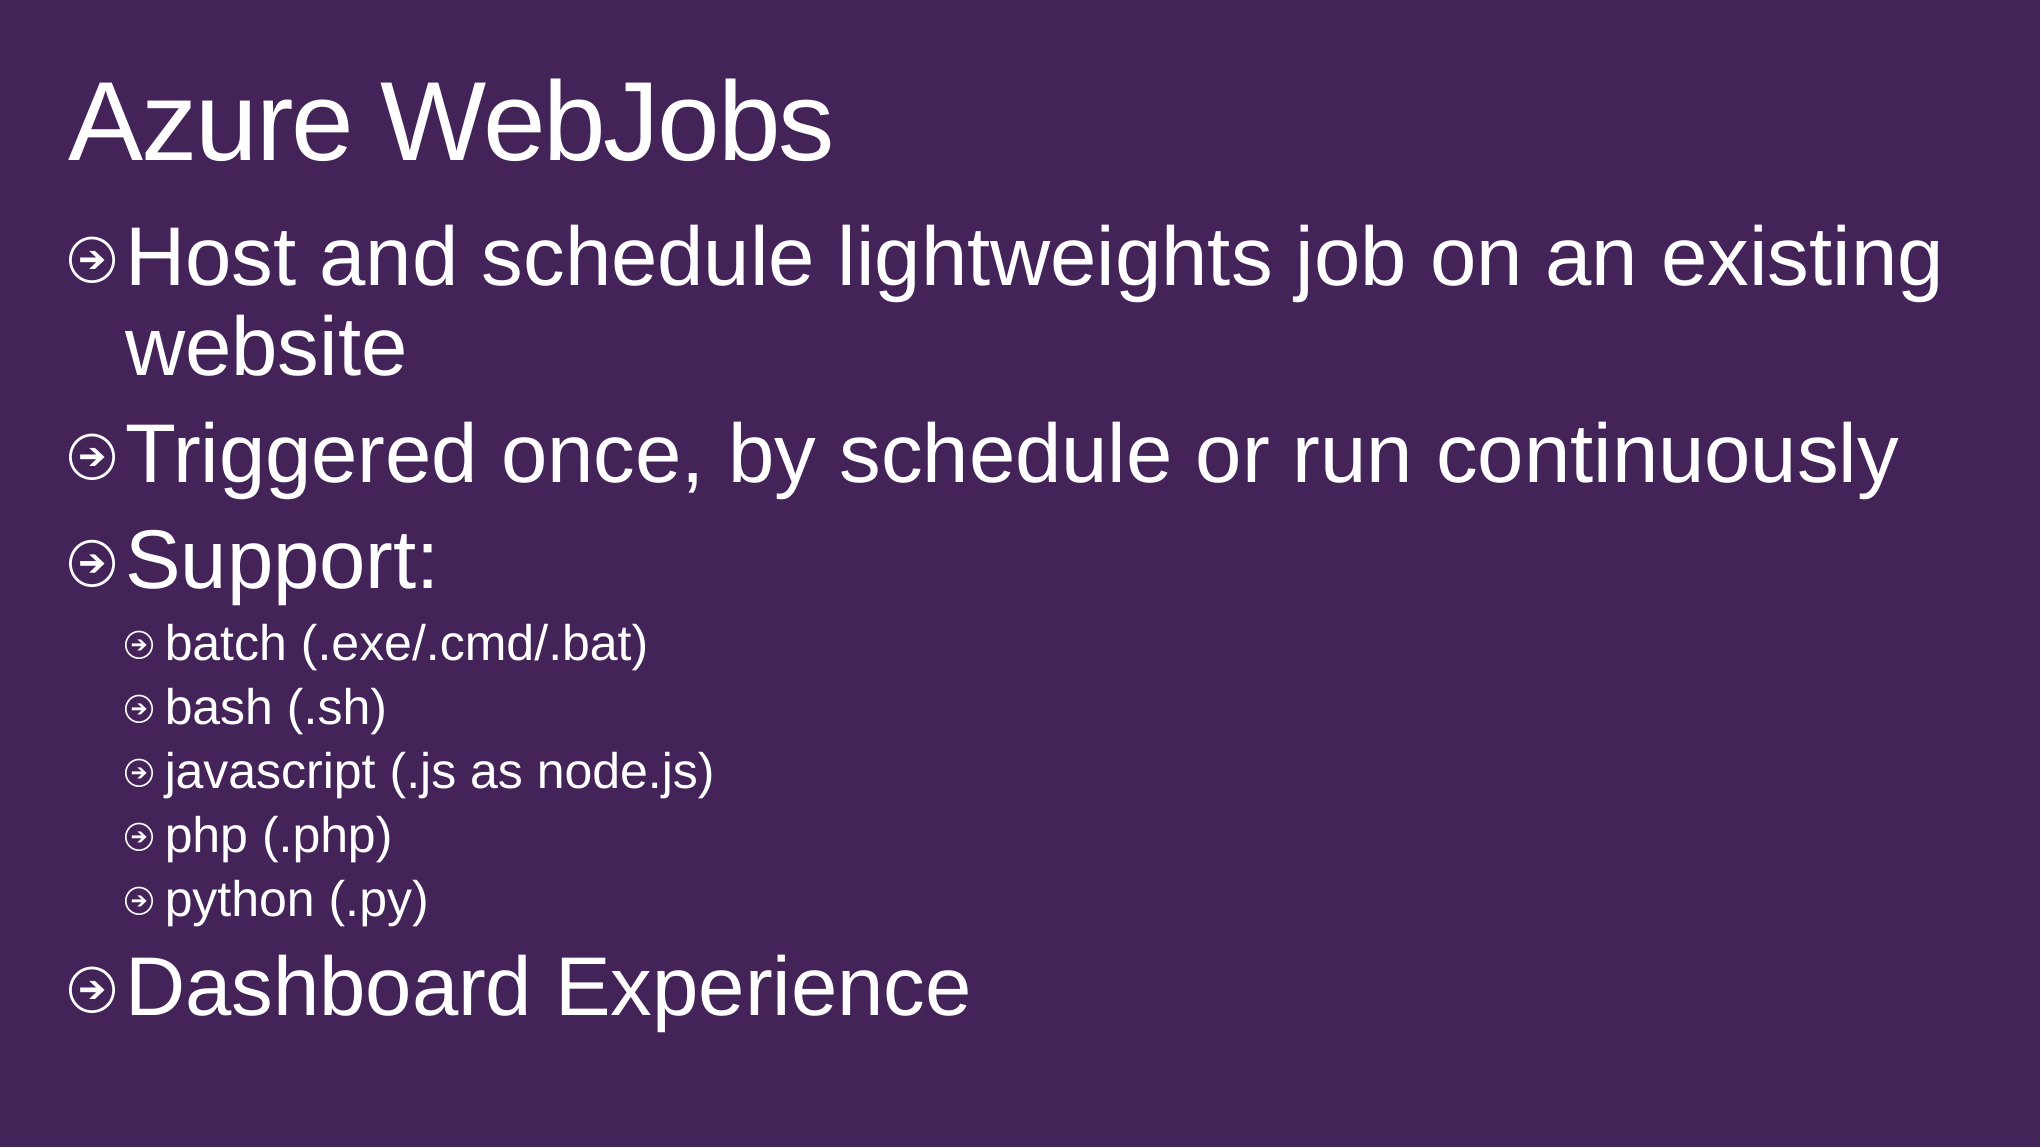

# Azure WebJobs
Host and schedule lightweights job on an existing website
Triggered once, by schedule or run continuously
Support:
batch (.exe/.cmd/.bat)
bash (.sh)
javascript (.js as node.js)
php (.php)
python (.py)
Dashboard Experience